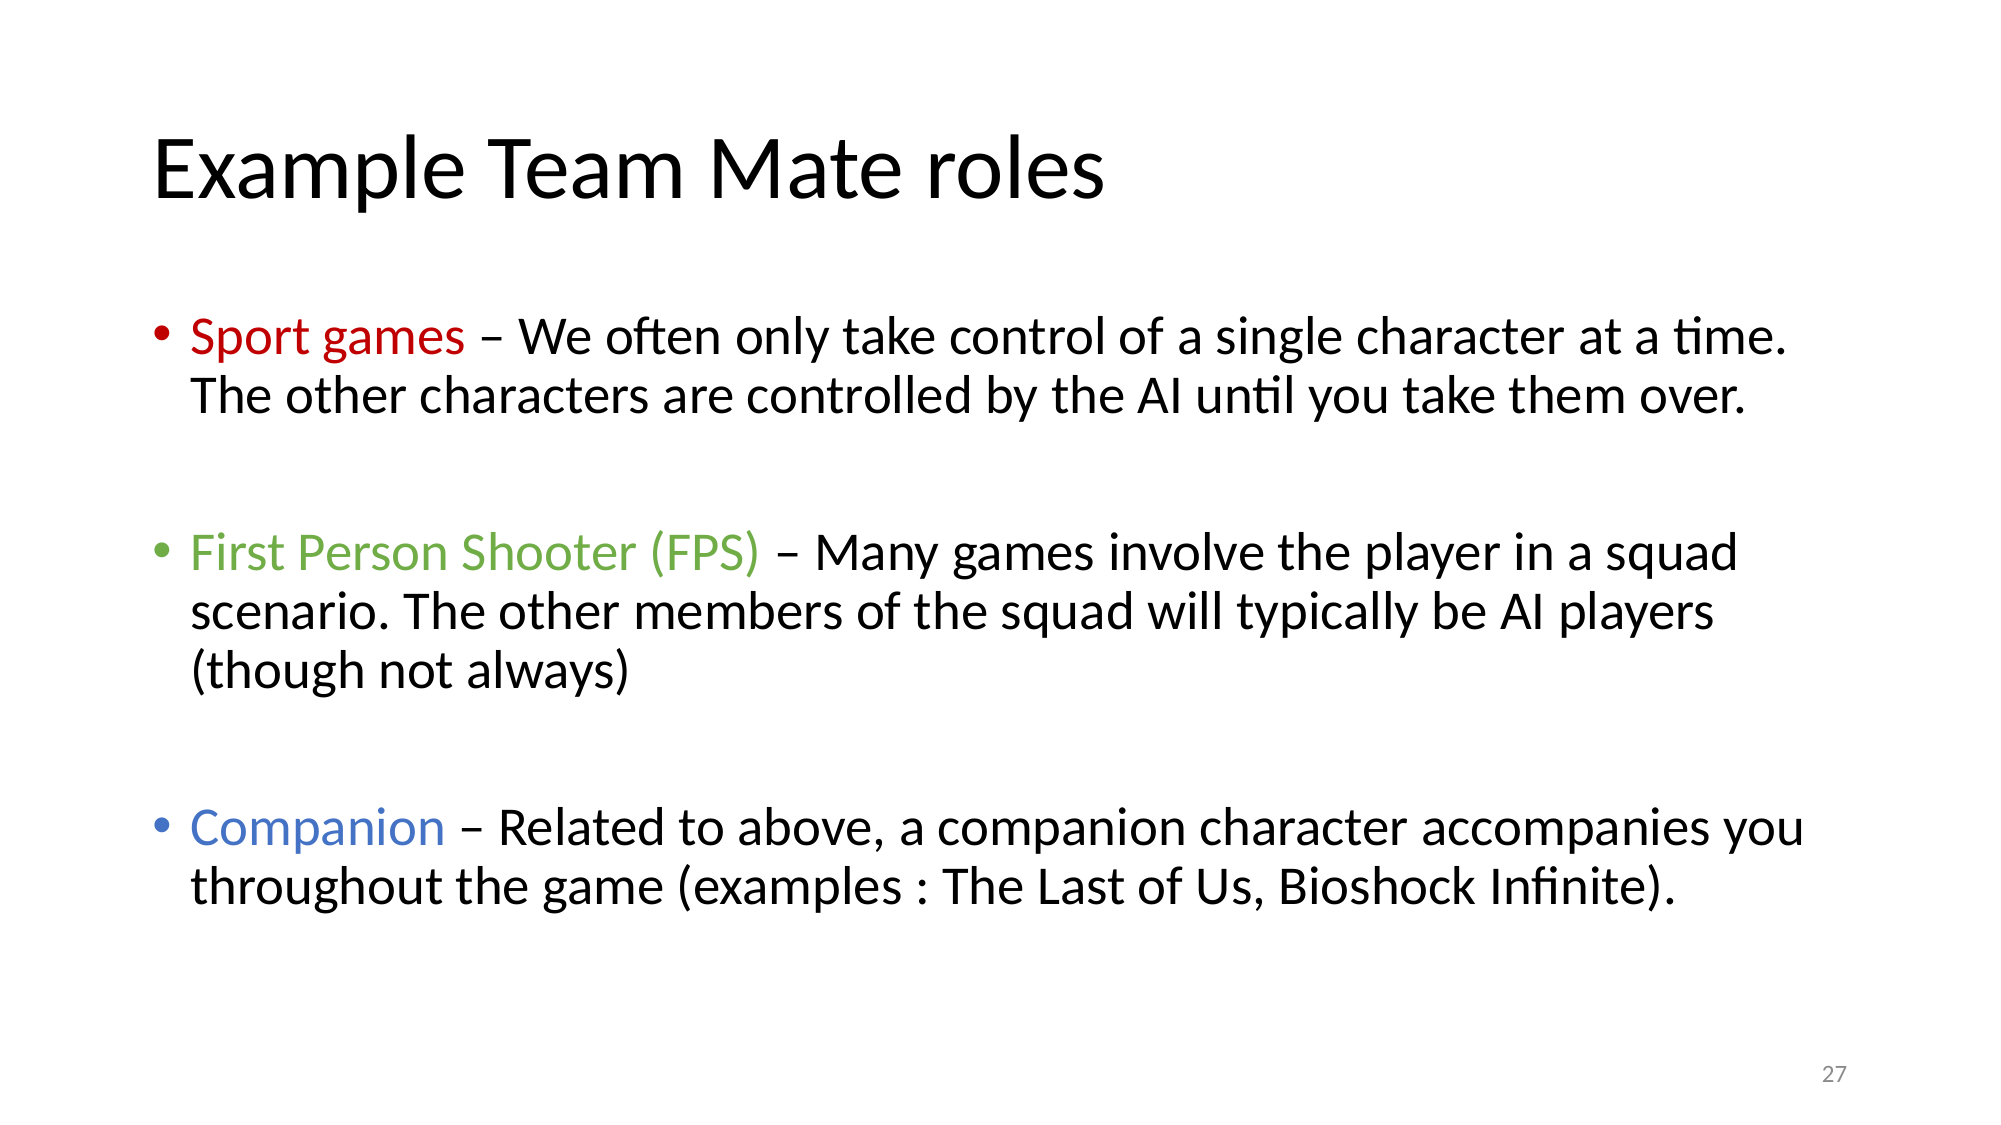

# Example Team Mate roles
Sport games – We often only take control of a single character at a time. The other characters are controlled by the AI until you take them over.

First Person Shooter (FPS) – Many games involve the player in a squad scenario. The other members of the squad will typically be AI players (though not always)

Companion – Related to above, a companion character accompanies you throughout the game (examples : The Last of Us, Bioshock Infinite).
27